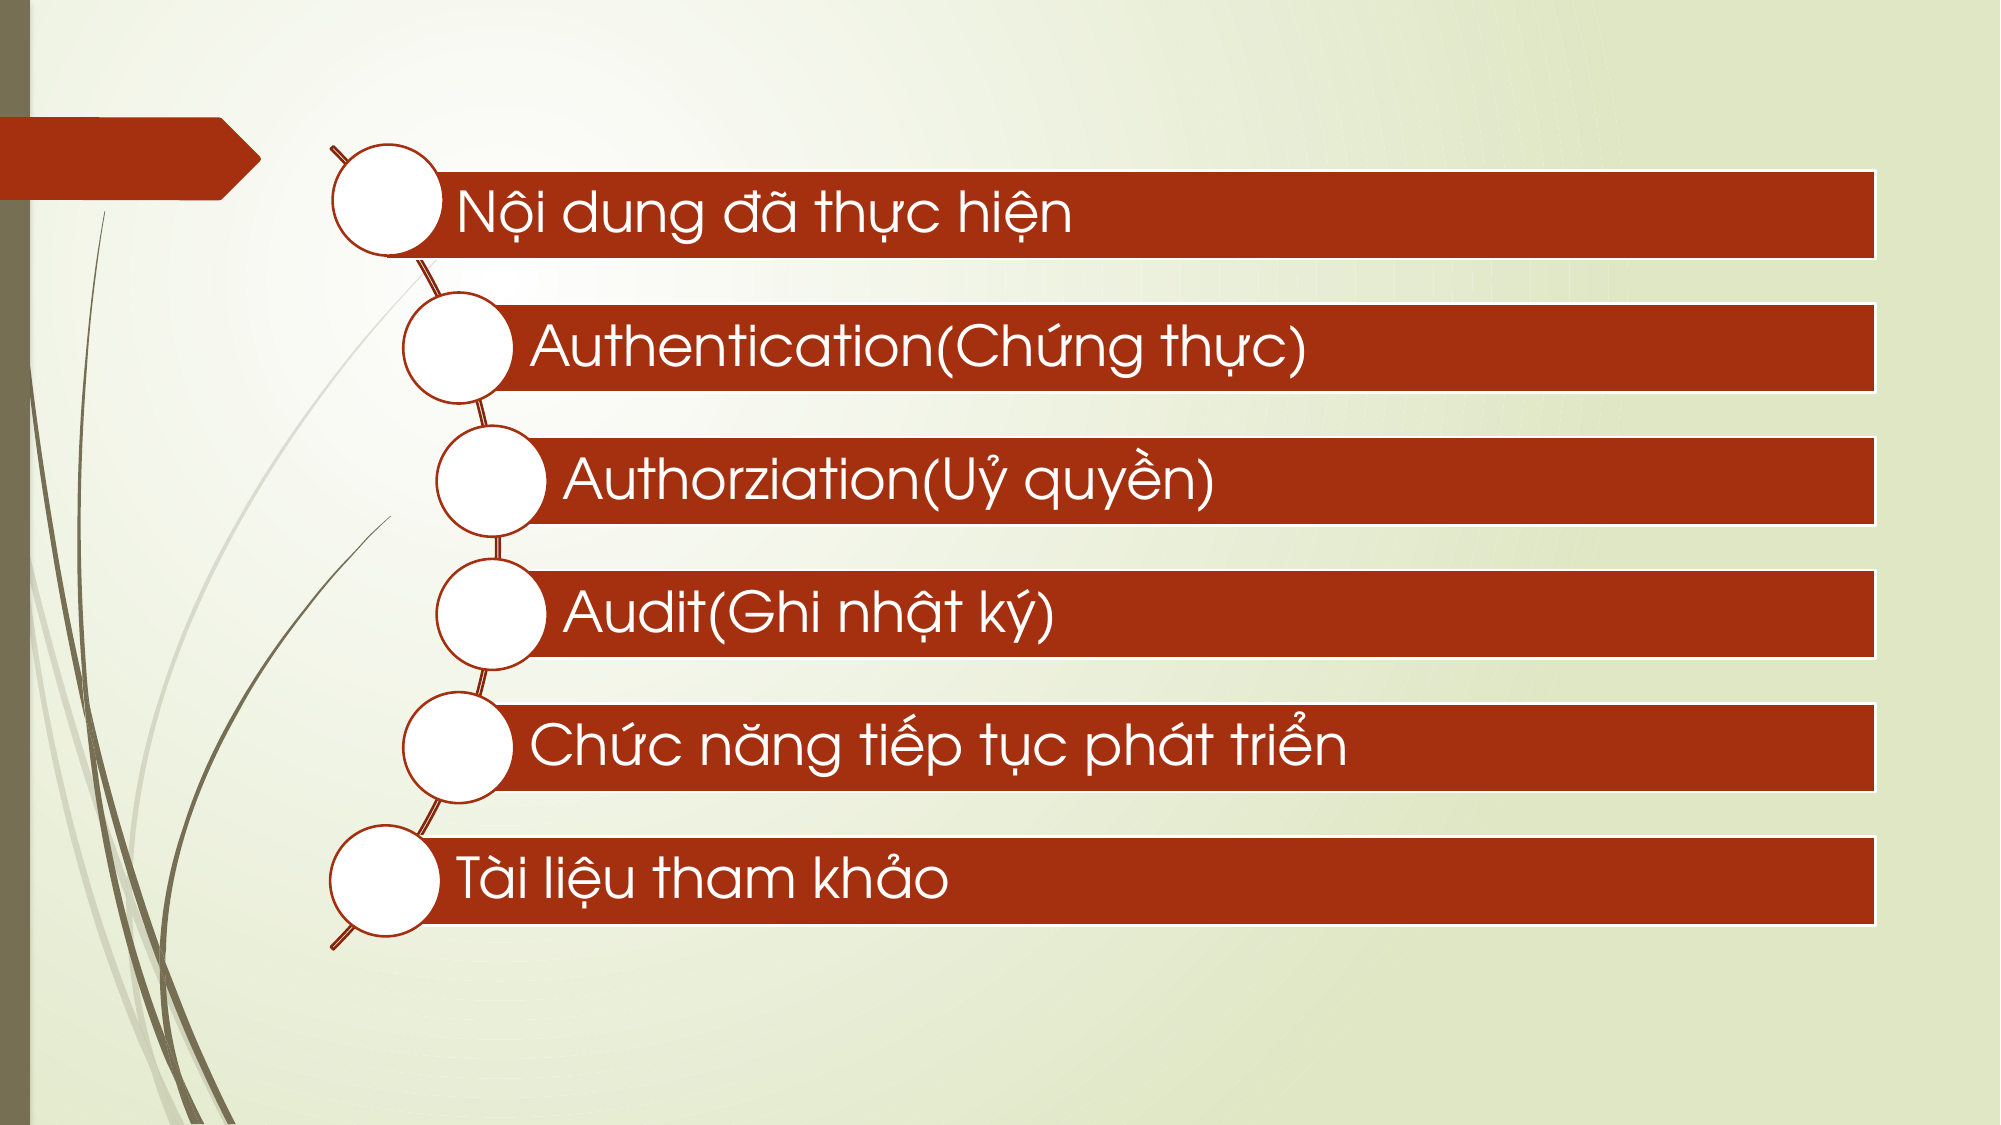

Nội dung đã thực hiện
Authentication(Chứng thực)
Authorziation(Uỷ quyền)
Audit(Ghi nhật ký)
Chức năng tiếp tục phát triển
Tài liệu tham khảo